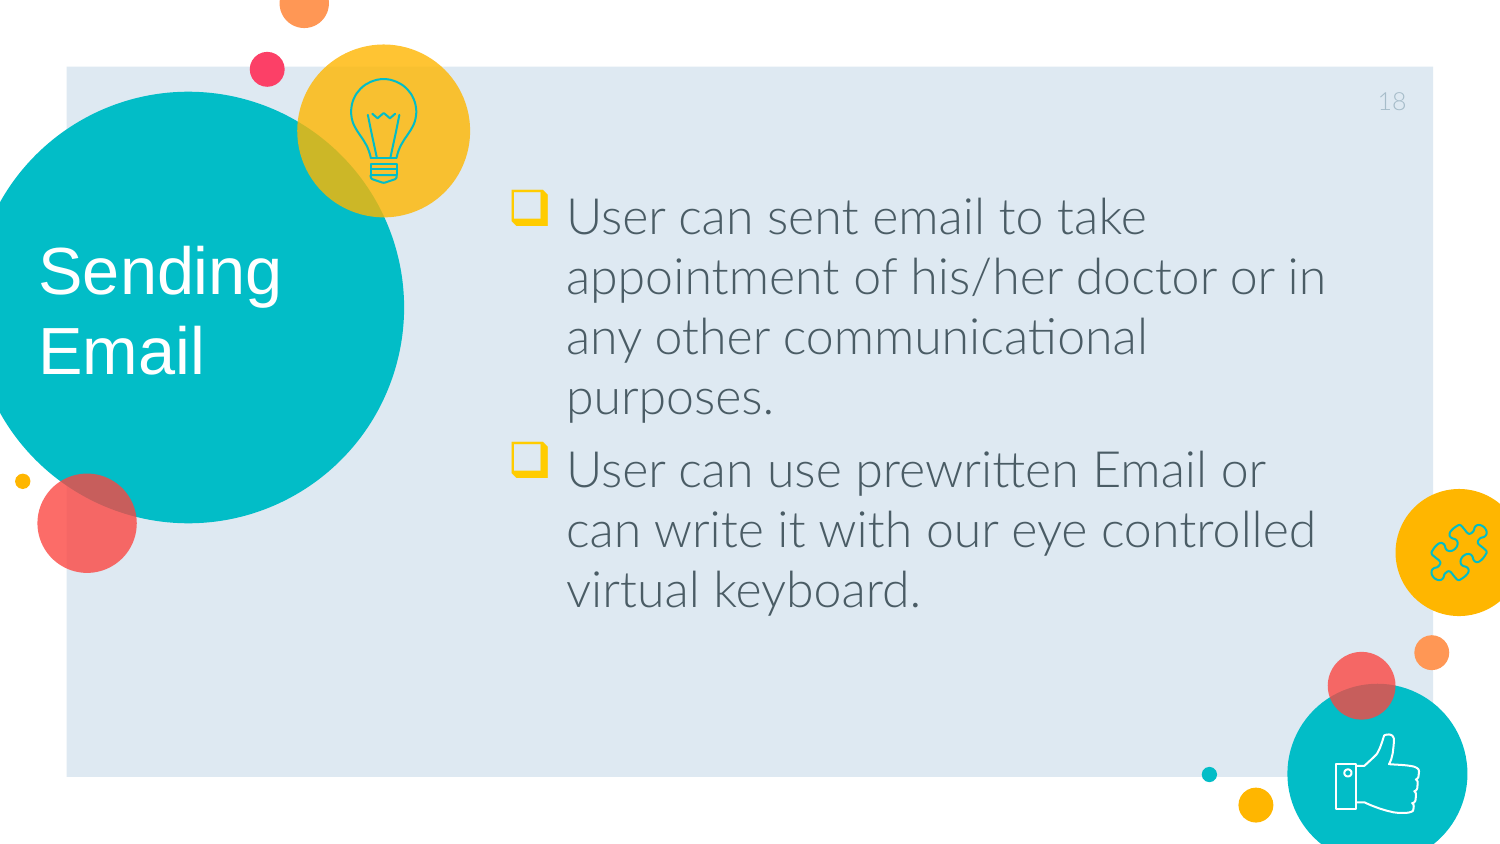

18
# Sending Email
User can sent email to take appointment of his/her doctor or in any other communicational purposes.
User can use prewritten Email or can write it with our eye controlled virtual keyboard.